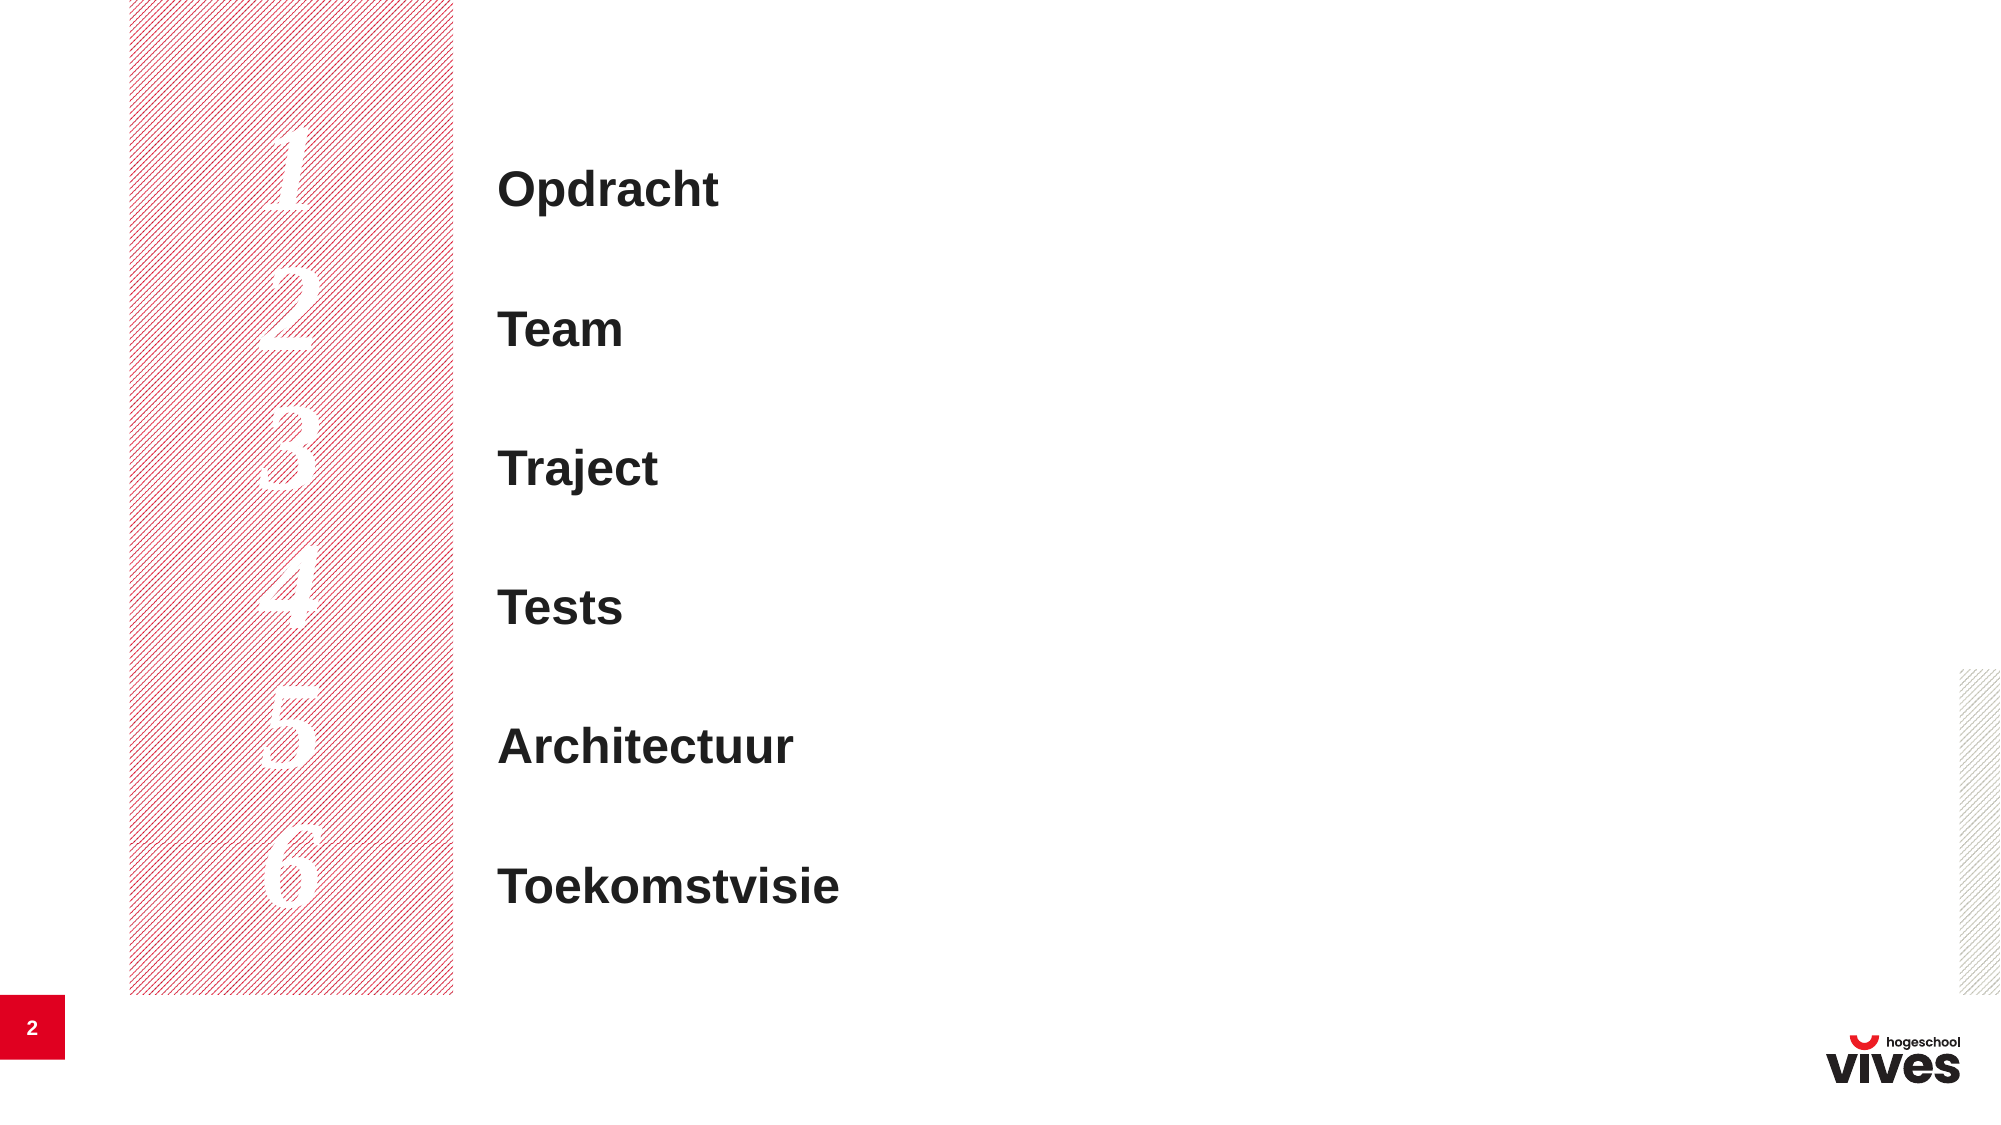

1
Opdracht

2
Team

3
Traject

4
Tests

5
Architectuur

6

Toekomstvisie